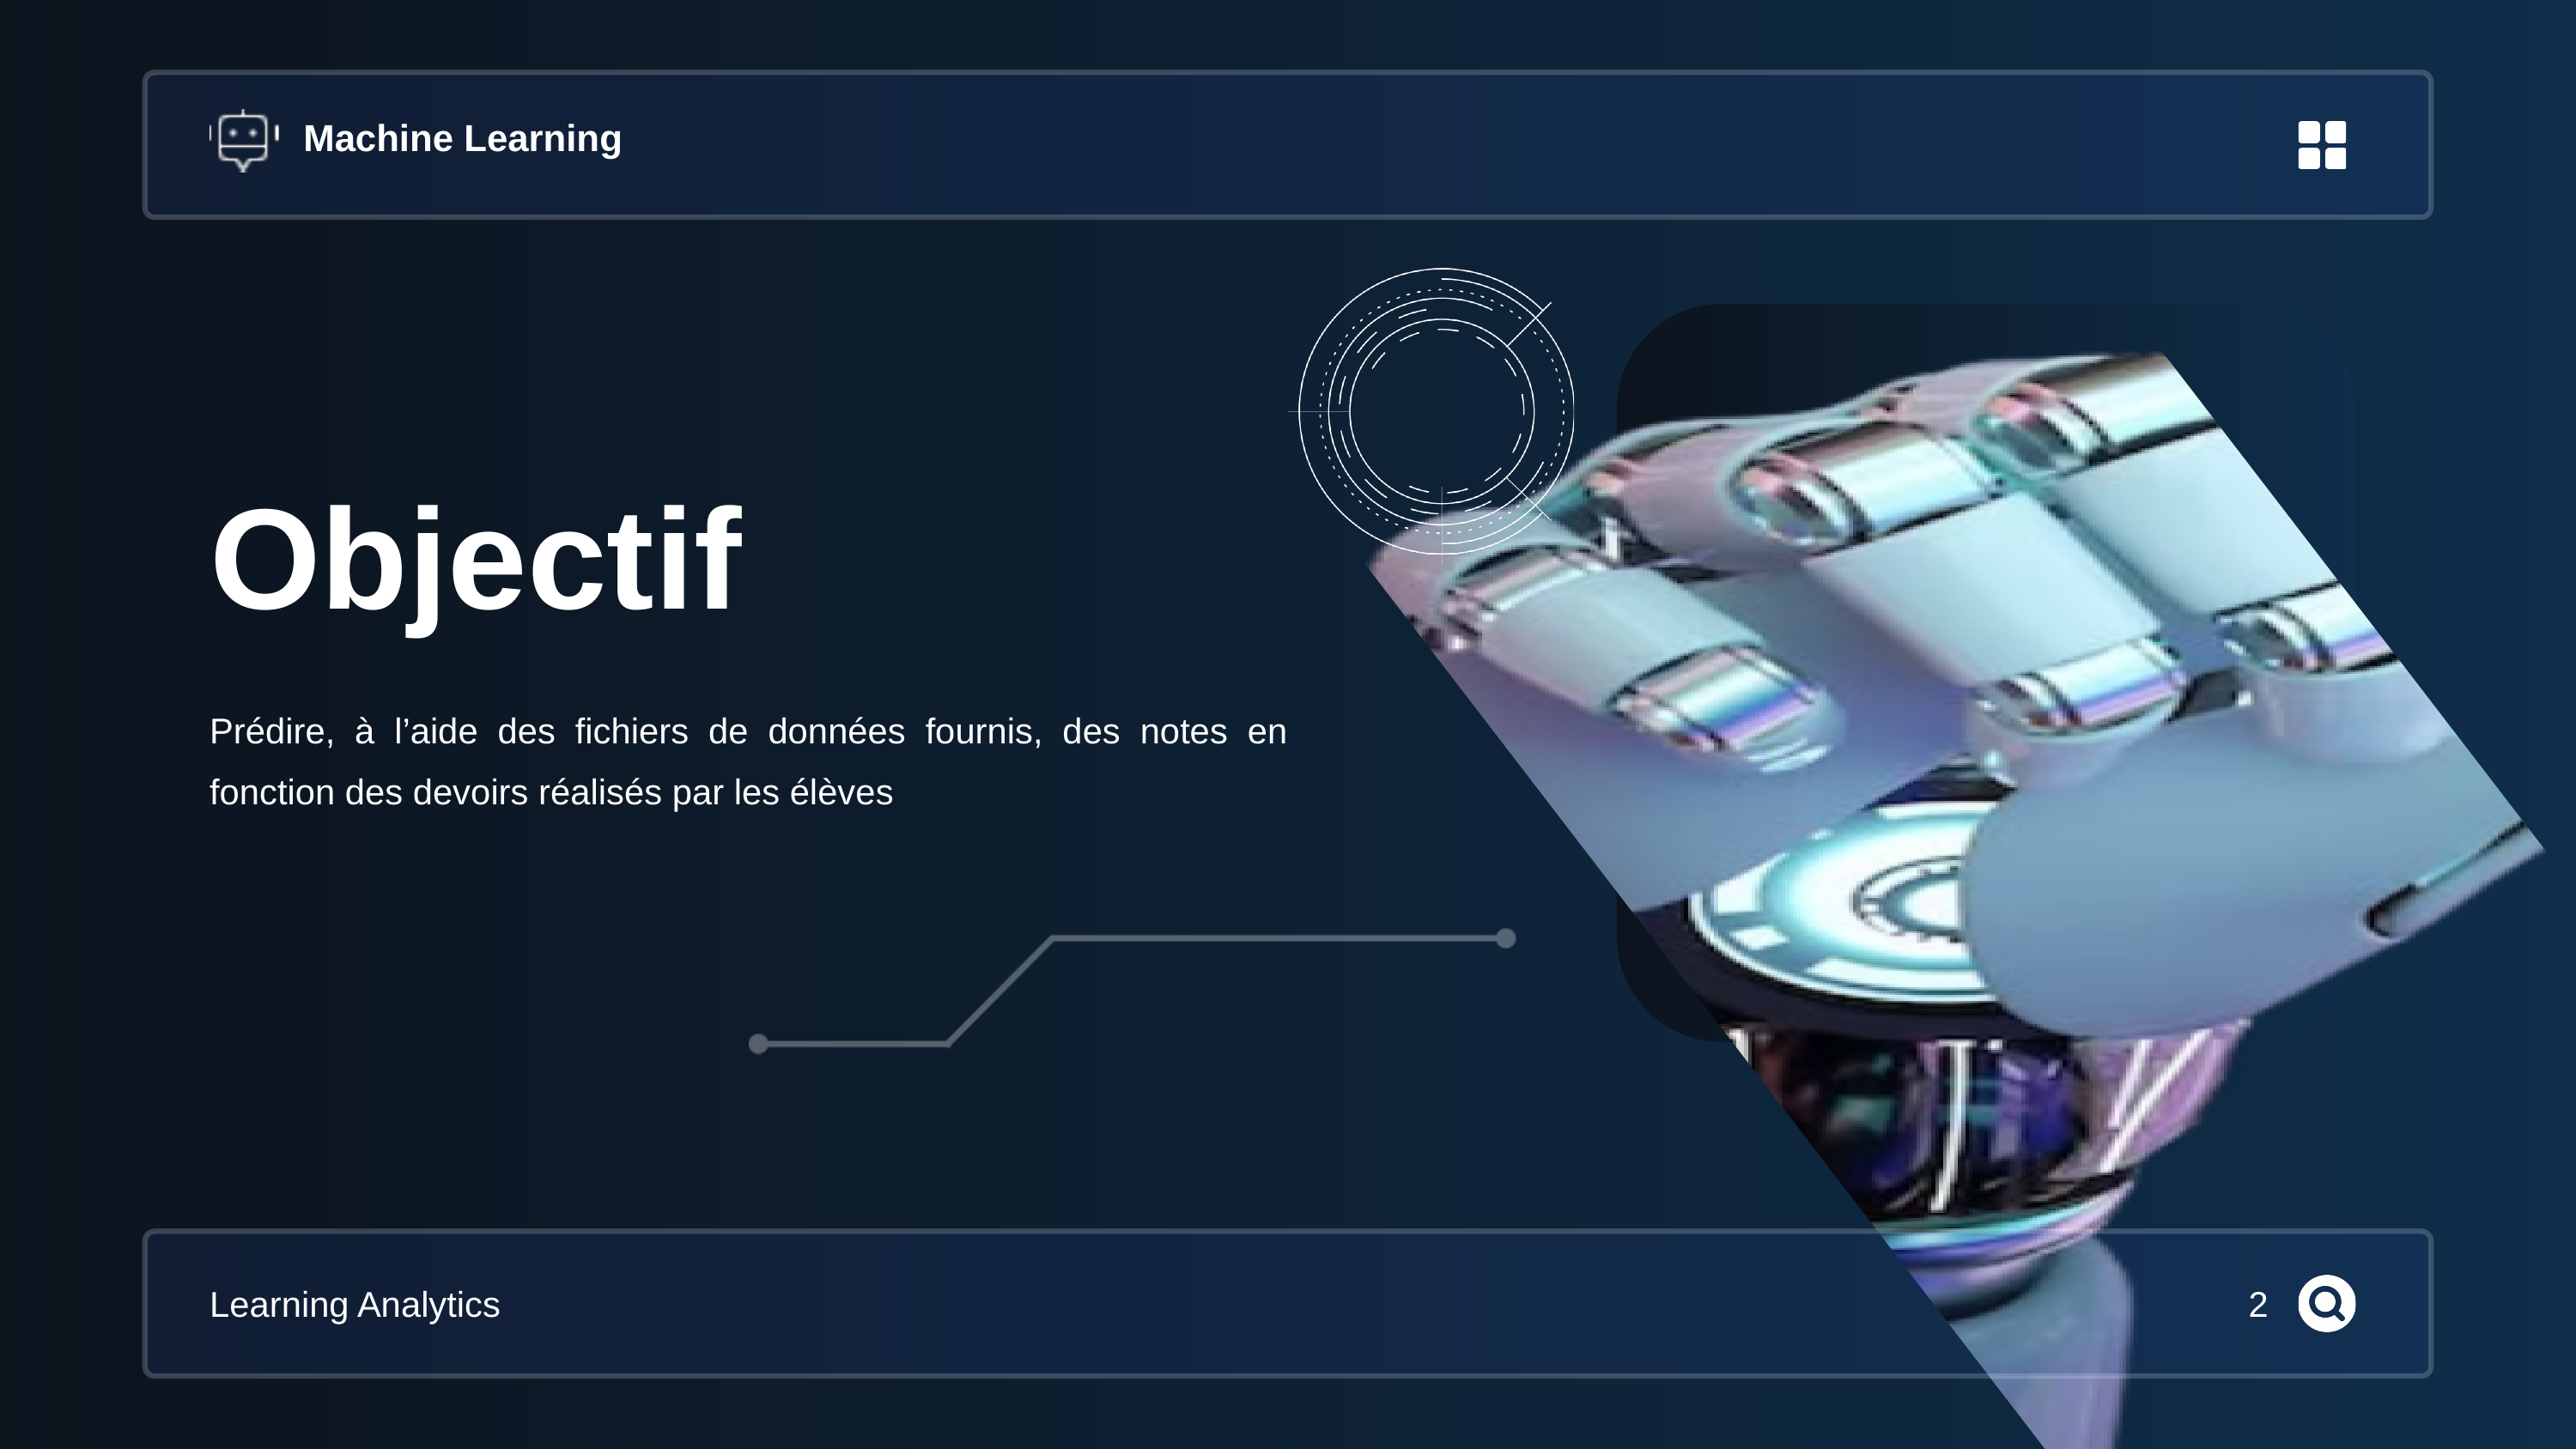

Machine Learning

Objectif
Prédire, à l’aide des fichiers de données fournis, des notes en fonction des devoirs réalisés par les élèves

Learning Analytics
2